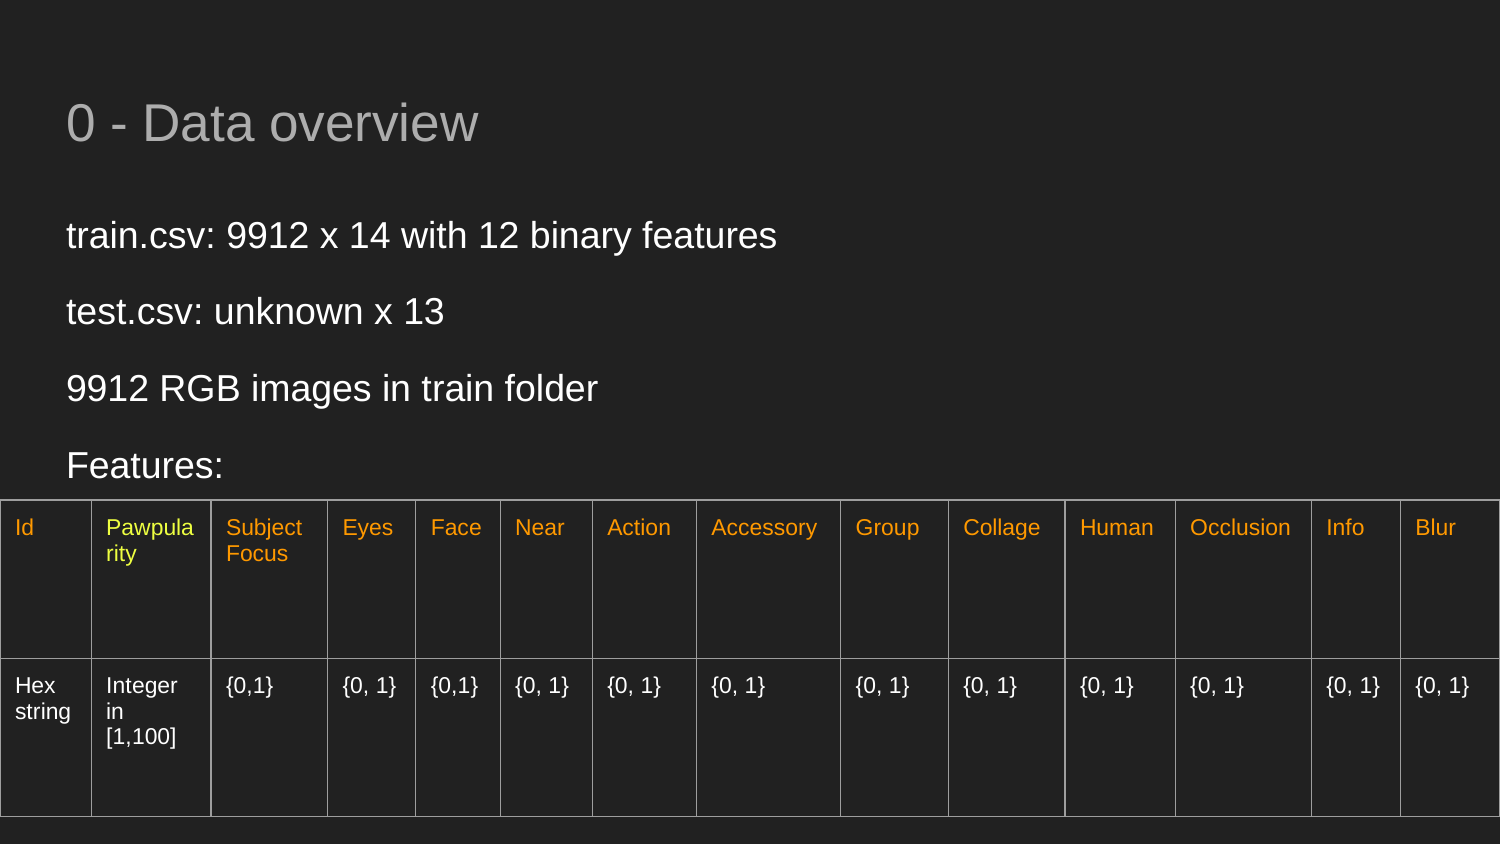

# 0 - Data overview
train.csv: 9912 x 14 with 12 binary features
test.csv: unknown x 13
9912 RGB images in train folder
Features:

| Id | Pawpularity | Subject Focus | Eyes | Face | Near | Action | Accessory | Group | Collage | Human | Occlusion | Info | Blur |
| --- | --- | --- | --- | --- | --- | --- | --- | --- | --- | --- | --- | --- | --- |
| Hex string | Integer in [1,100] | {0,1} | {0, 1} | {0,1} | {0, 1} | {0, 1} | {0, 1} | {0, 1} | {0, 1} | {0, 1} | {0, 1} | {0, 1} | {0, 1} |